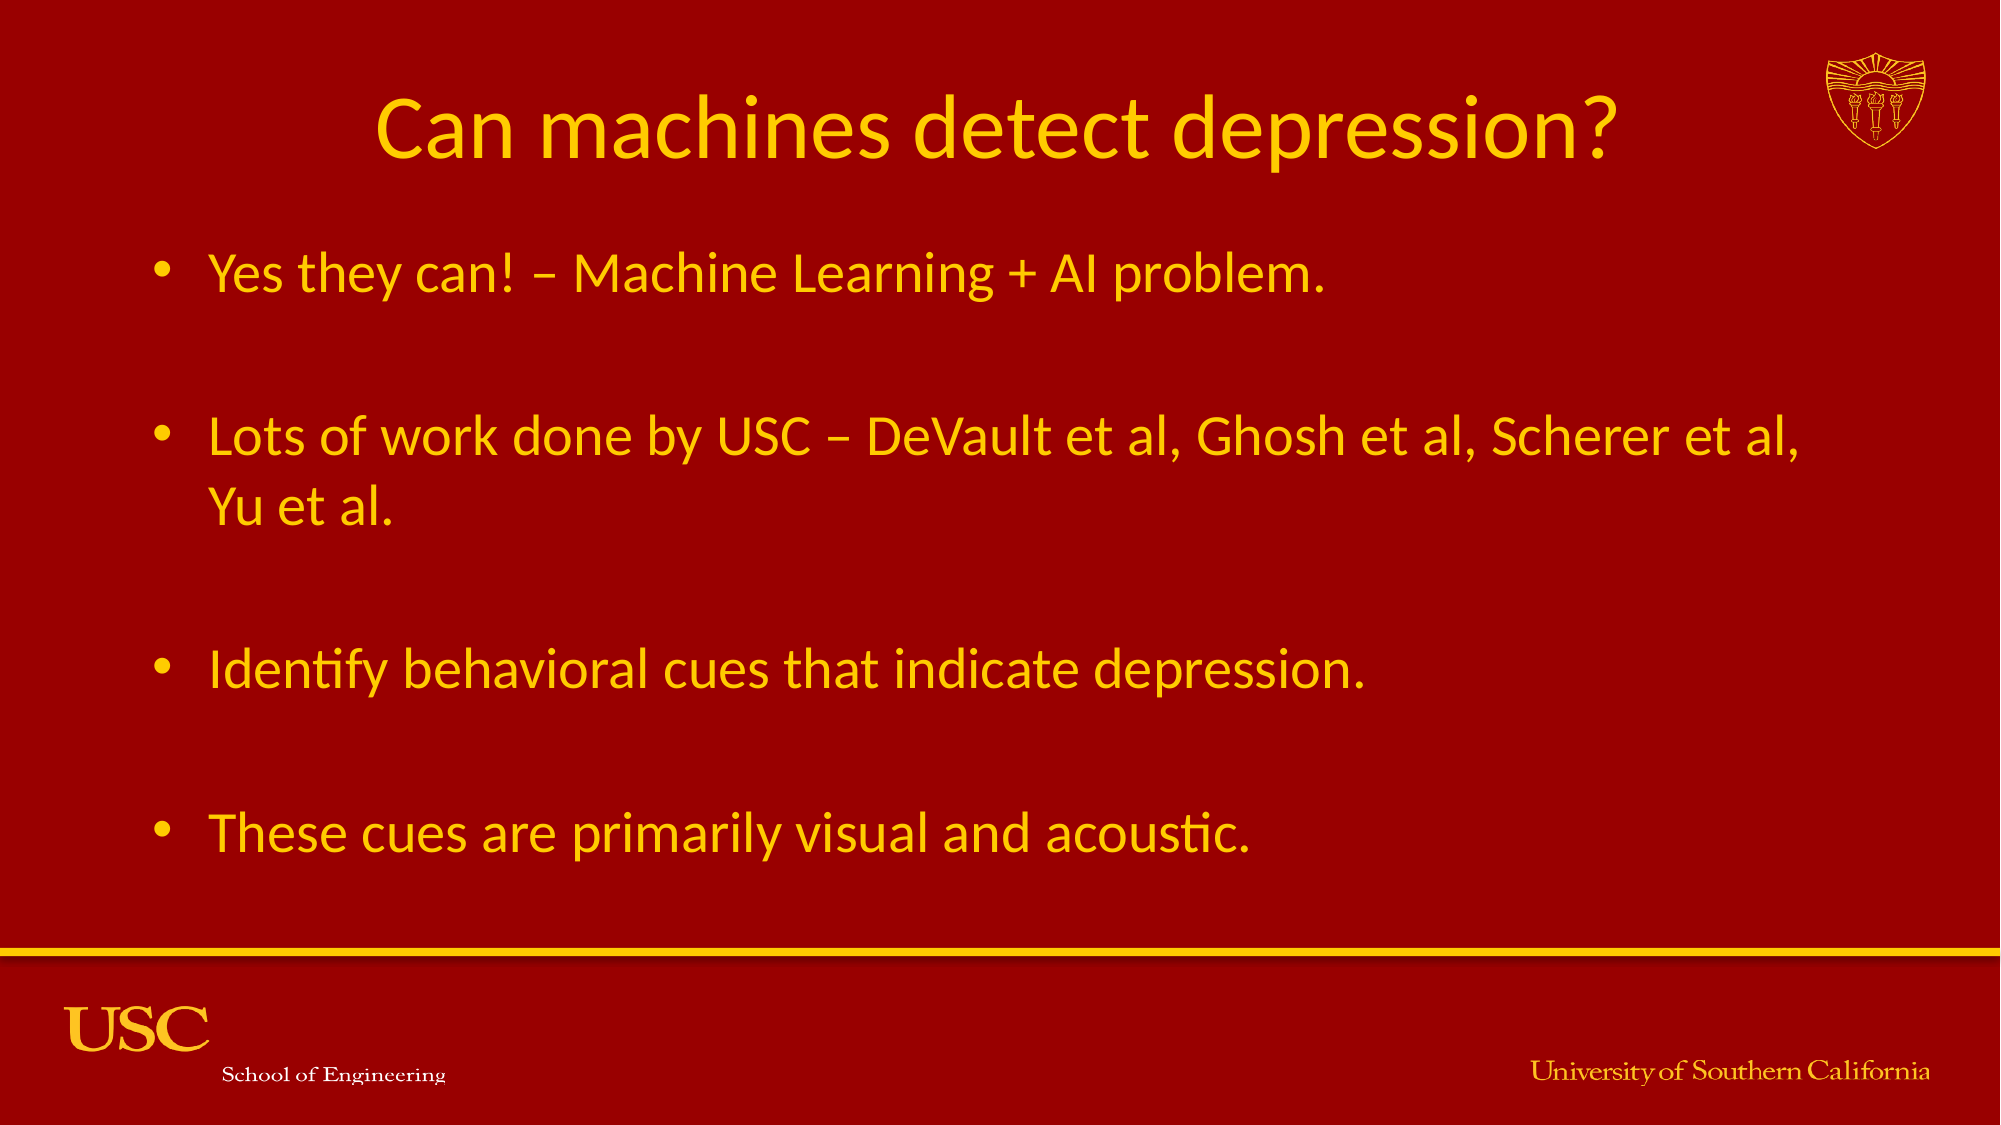

# Can machines detect depression?
Yes they can! – Machine Learning + AI problem.

Lots of work done by USC – DeVault et al, Ghosh et al, Scherer et al, Yu et al.

Identify behavioral cues that indicate depression.

These cues are primarily visual and acoustic.